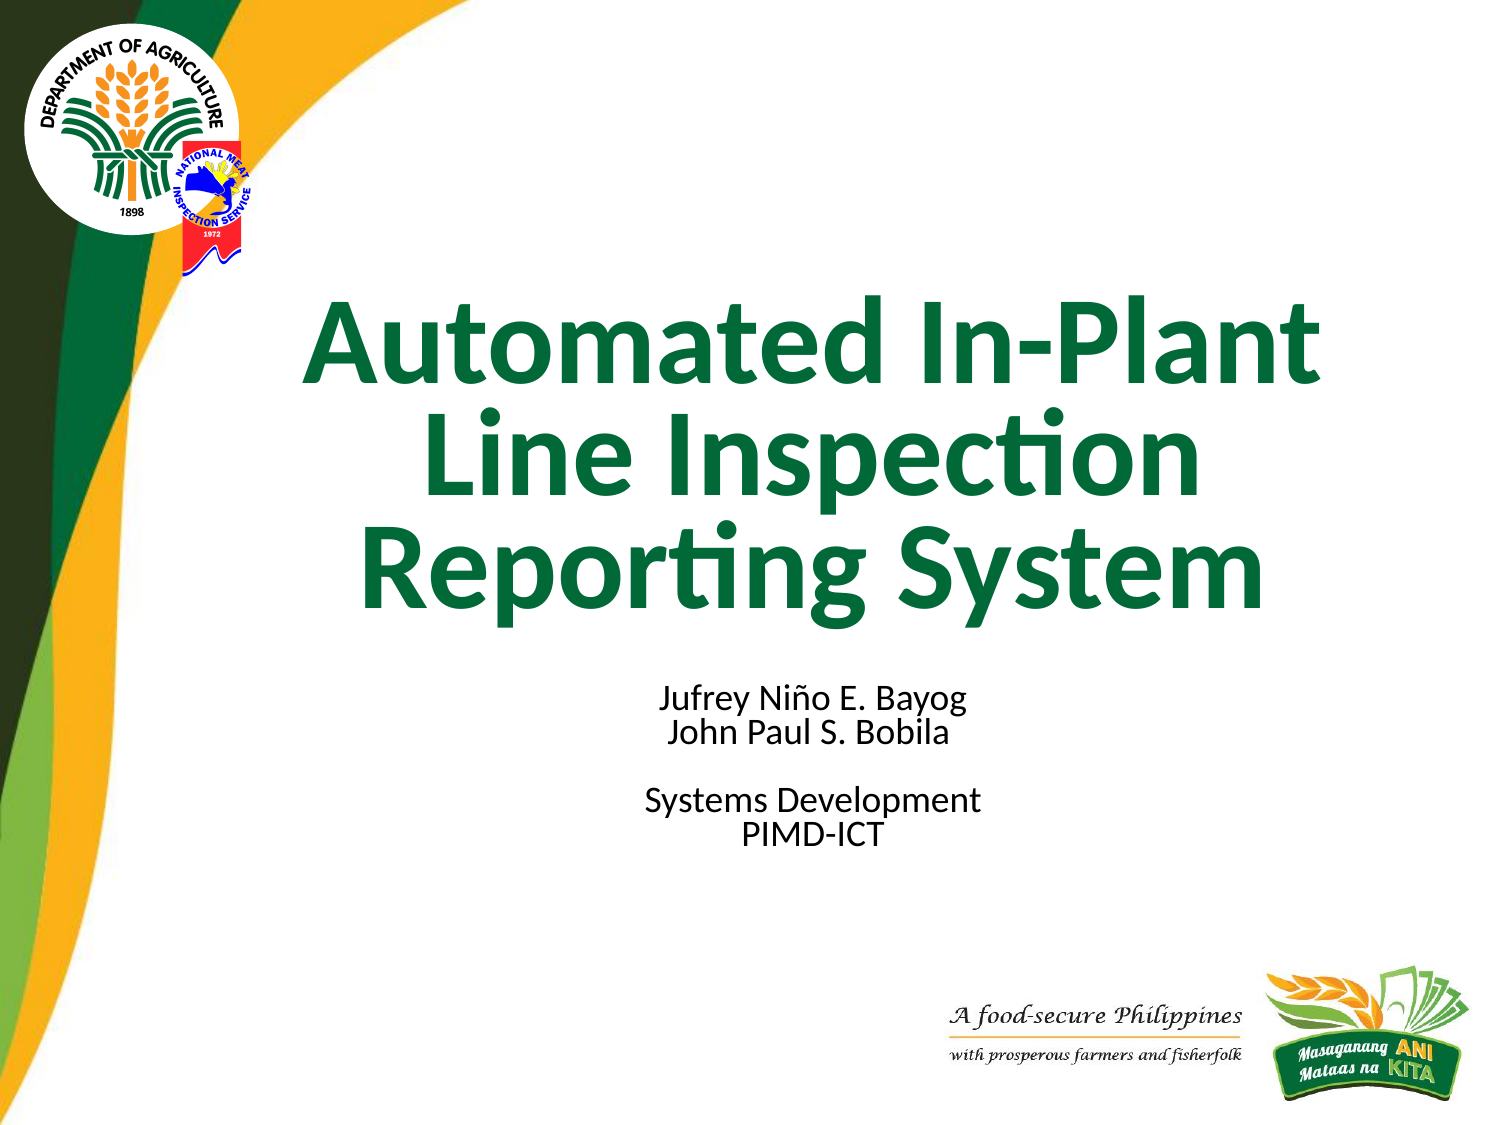

# Automated In-Plant Line Inspection Reporting System
Jufrey Niño E. Bayog
John Paul S. Bobila

Systems Development
PIMD-ICT